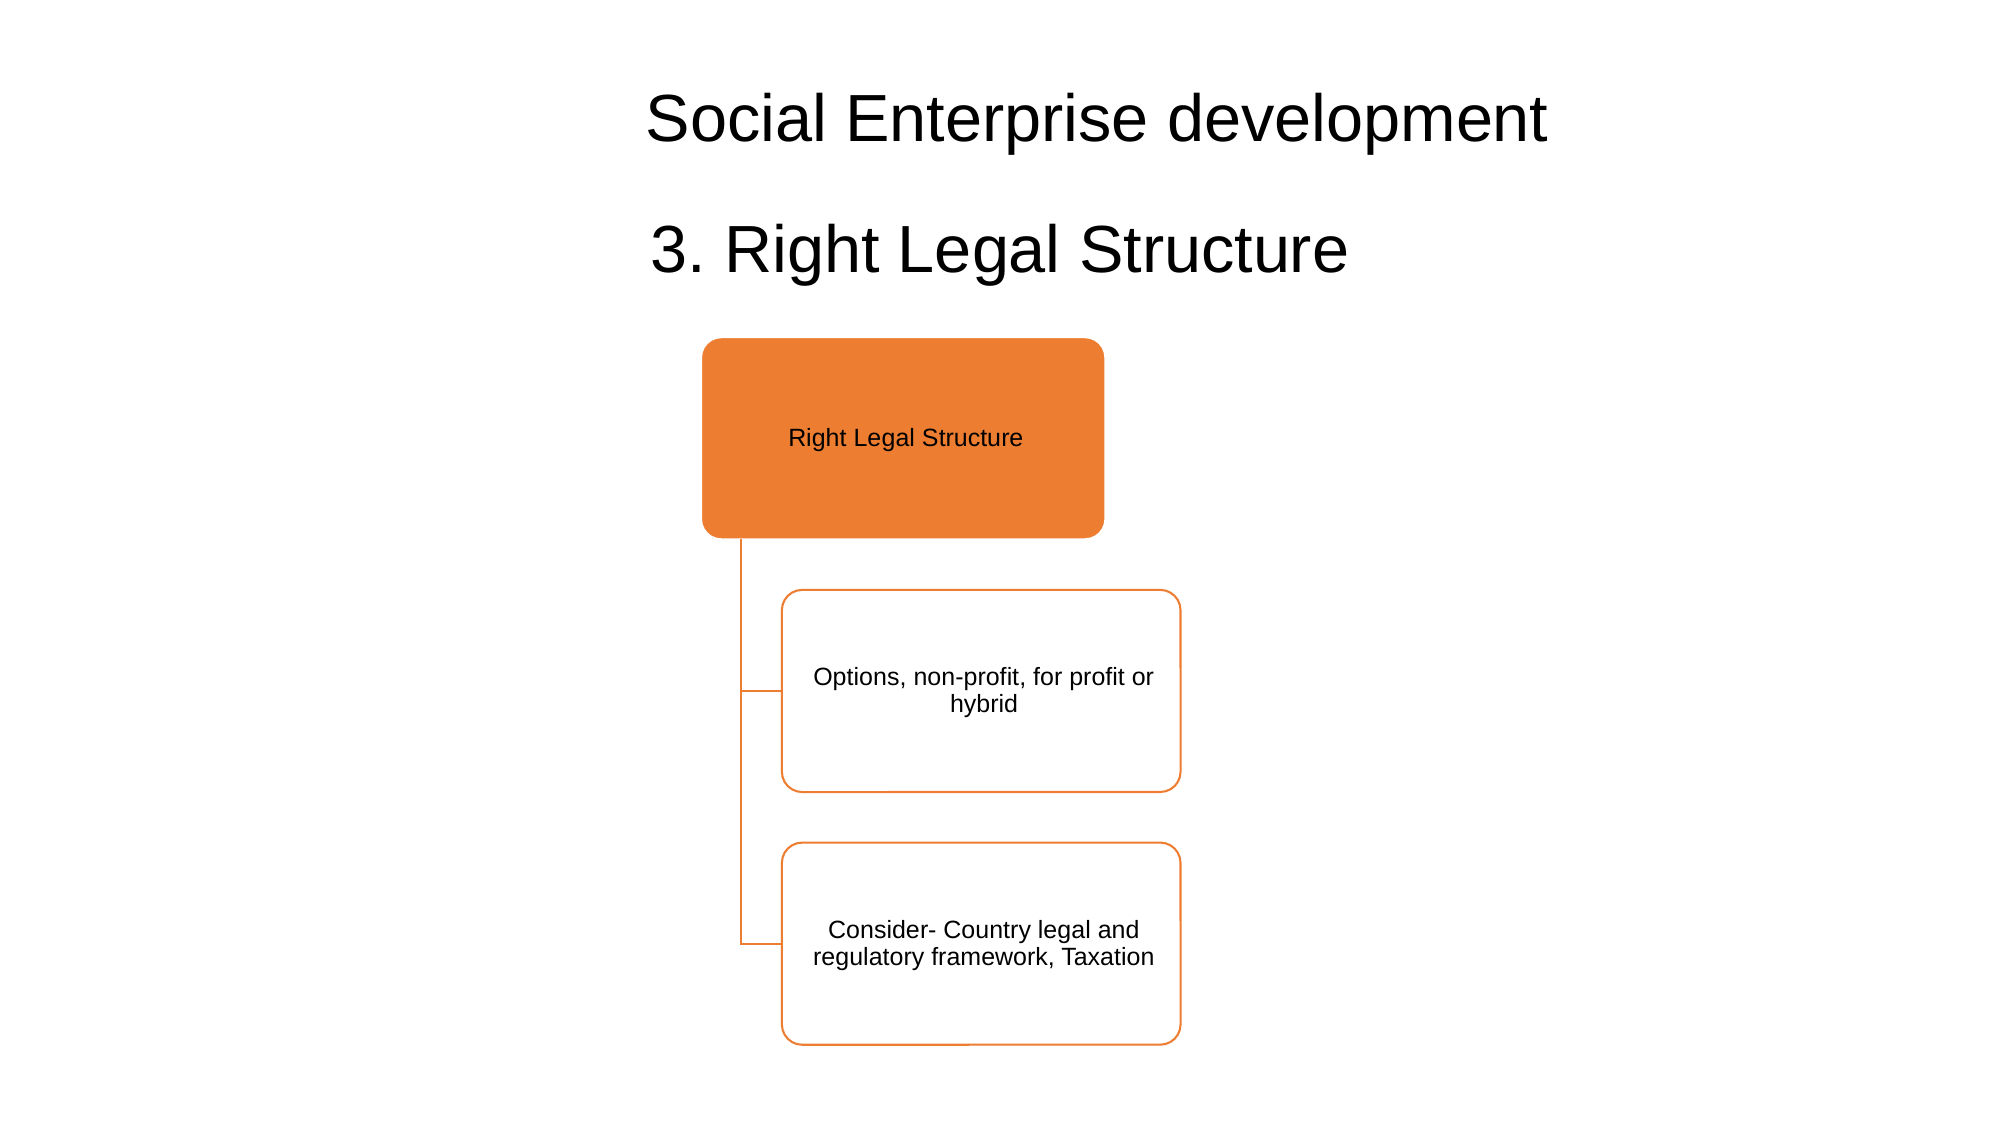

Social Enterprise development
3. Right Legal Structure
Right Legal Structure
Options, non-profit, for profit or hybrid
Consider- Country legal and regulatory framework, Taxation